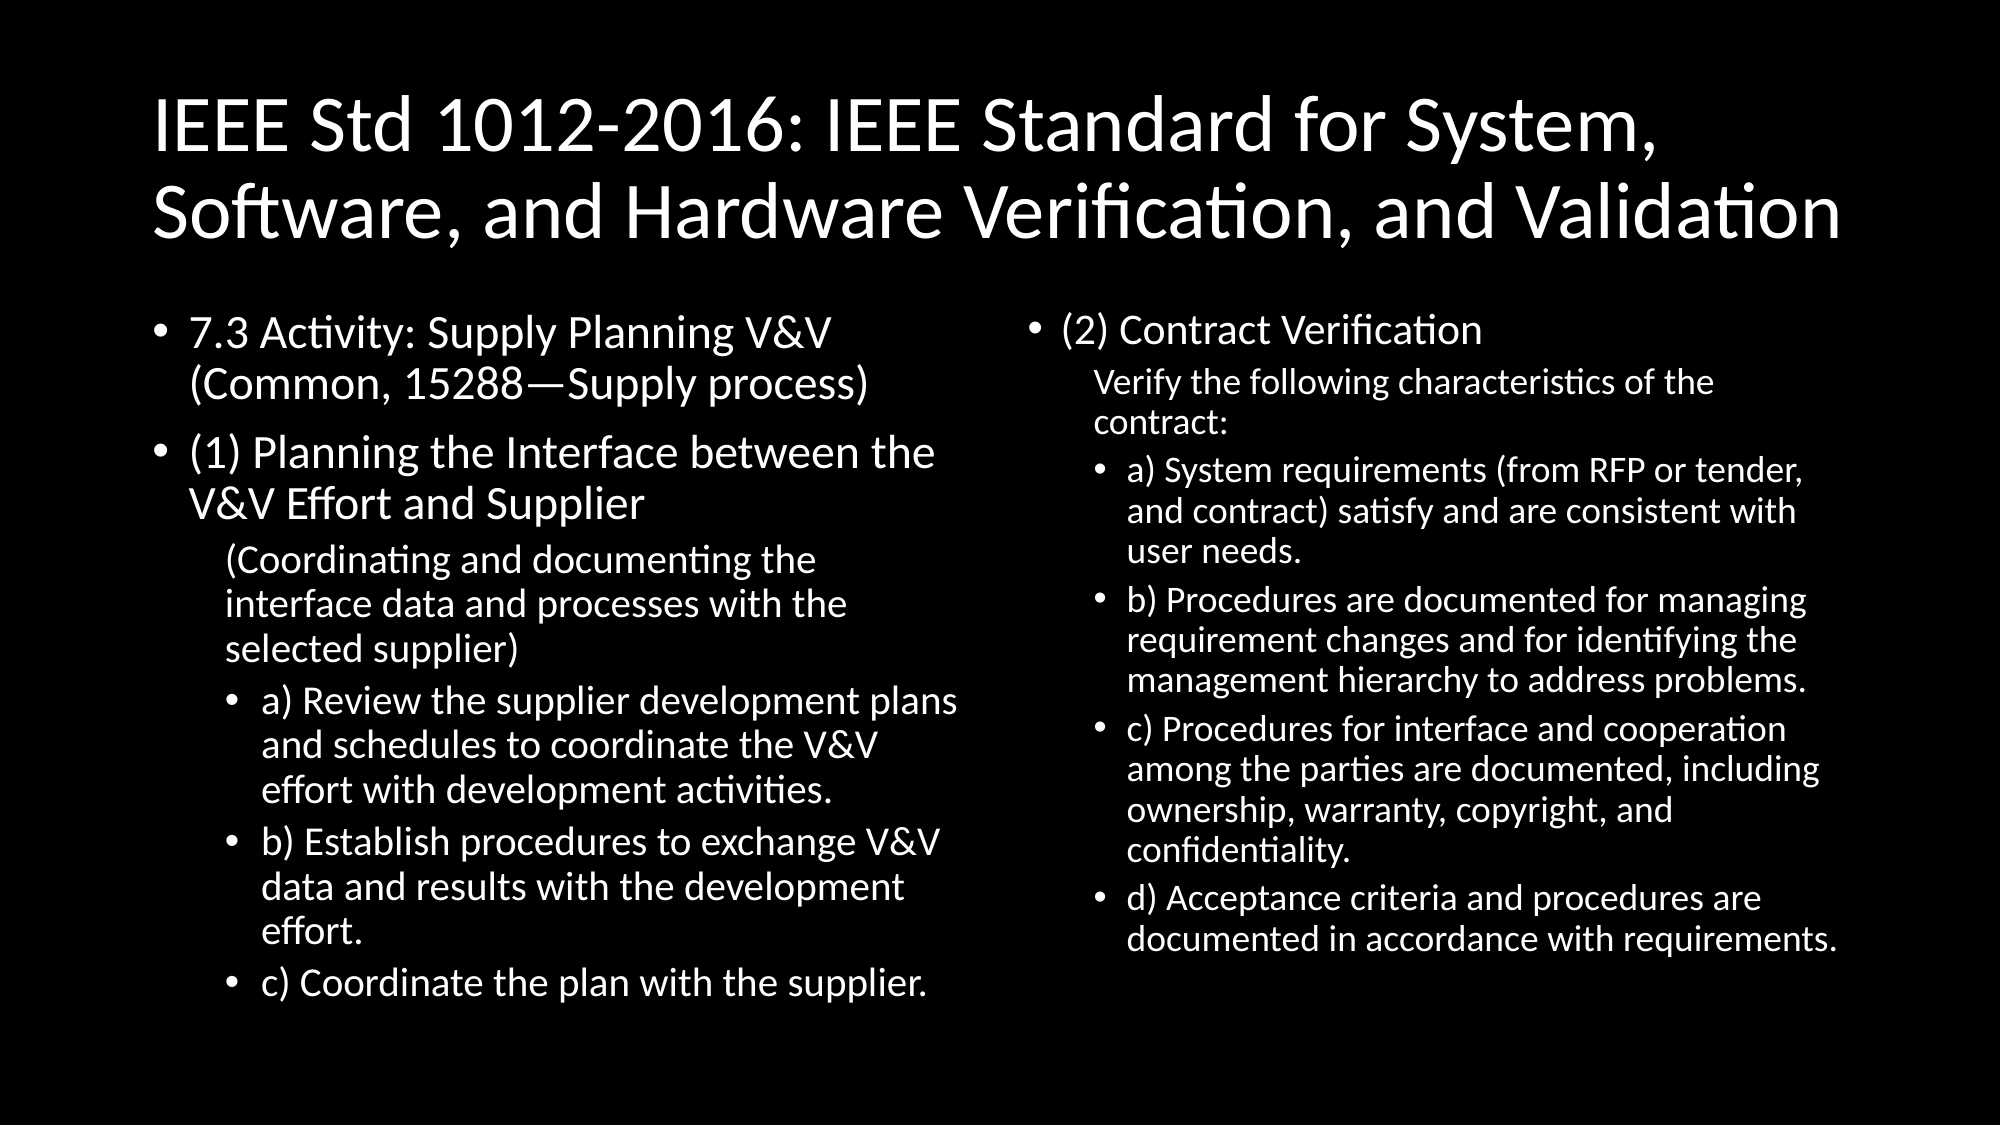

# IEEE Std 1012-2016: IEEE Standard for System, Software, and Hardware Verification, and Validation
7.3 Activity: Supply Planning V&V (Common, 15288—Supply process)
(1) Planning the Interface between the V&V Effort and Supplier
(Coordinating and documenting the interface data and processes with the selected supplier)
a) Review the supplier development plans and schedules to coordinate the V&V effort with development activities.
b) Establish procedures to exchange V&V data and results with the development effort.
c) Coordinate the plan with the supplier.

(2) Contract Verification
Verify the following characteristics of the contract:
a) System requirements (from RFP or tender, and contract) satisfy and are consistent with user needs.
b) Procedures are documented for managing requirement changes and for identifying the management hierarchy to address problems.
c) Procedures for interface and cooperation among the parties are documented, including ownership, warranty, copyright, and confidentiality.
d) Acceptance criteria and procedures are documented in accordance with requirements.